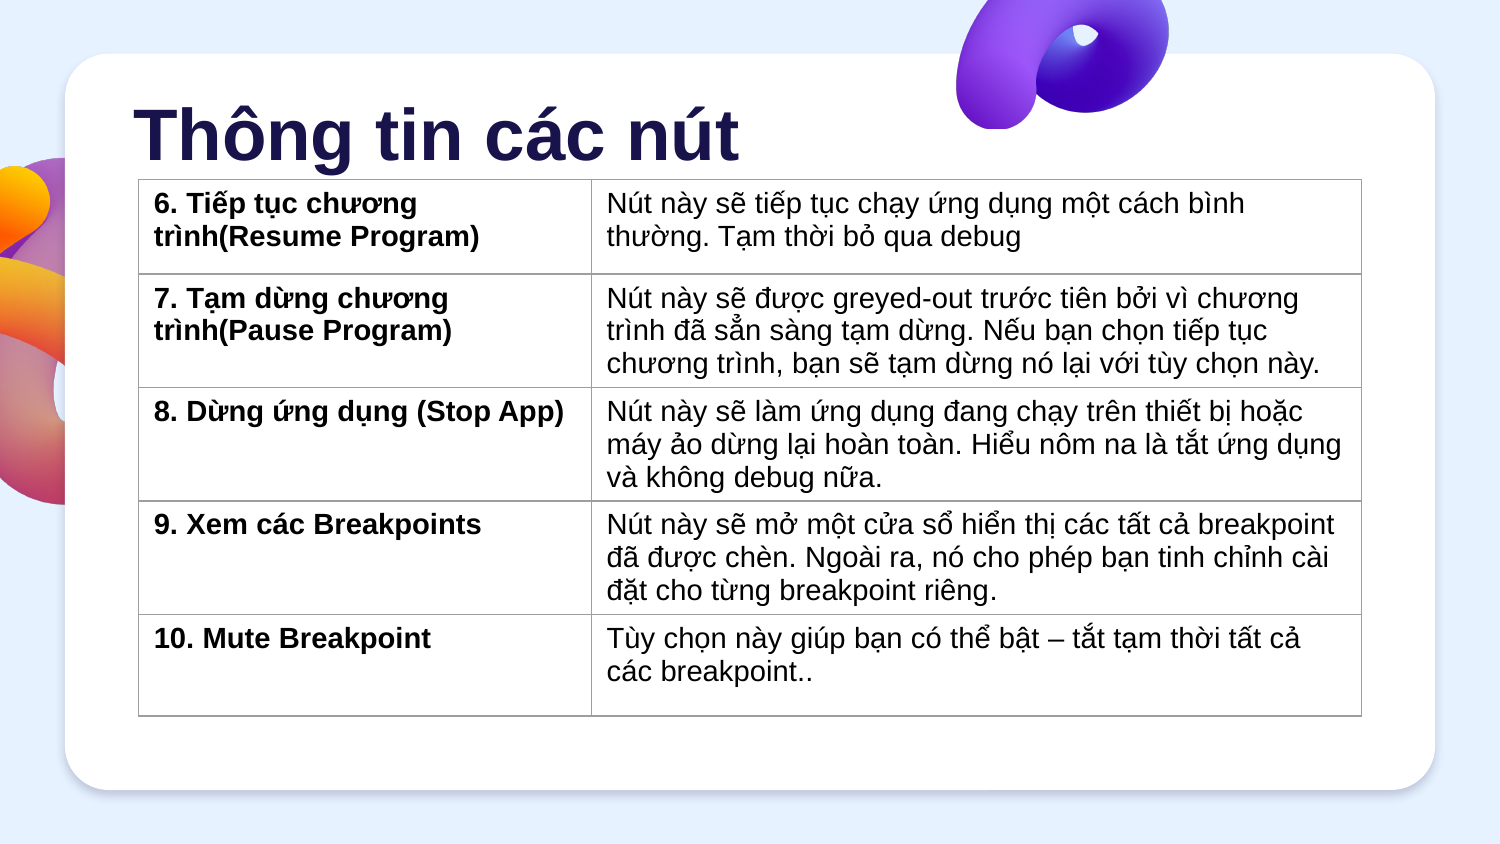

# Thông tin các nút
| 6. Tiếp tục chương trình(Resume Program) | Nút này sẽ tiếp tục chạy ứng dụng một cách bình thường. Tạm thời bỏ qua debug |
| --- | --- |
| 7. Tạm dừng chương trình(Pause Program) | Nút này sẽ được greyed-out trước tiên bởi vì chương trình đã sẳn sàng tạm dừng. Nếu bạn chọn tiếp tục chương trình, bạn sẽ tạm dừng nó lại với tùy chọn này. |
| 8. Dừng ứng dụng (Stop App) | Nút này sẽ làm ứng dụng đang chạy trên thiết bị hoặc máy ảo dừng lại hoàn toàn. Hiểu nôm na là tắt ứng dụng và không debug nữa. |
| 9. Xem các Breakpoints | Nút này sẽ mở một cửa sổ hiển thị các tất cả breakpoint đã được chèn. Ngoài ra, nó cho phép bạn tinh chỉnh cài đặt cho từng breakpoint riêng. |
| 10. Mute Breakpoint | Tùy chọn này giúp bạn có thể bật – tắt tạm thời tất cả các breakpoint.. |